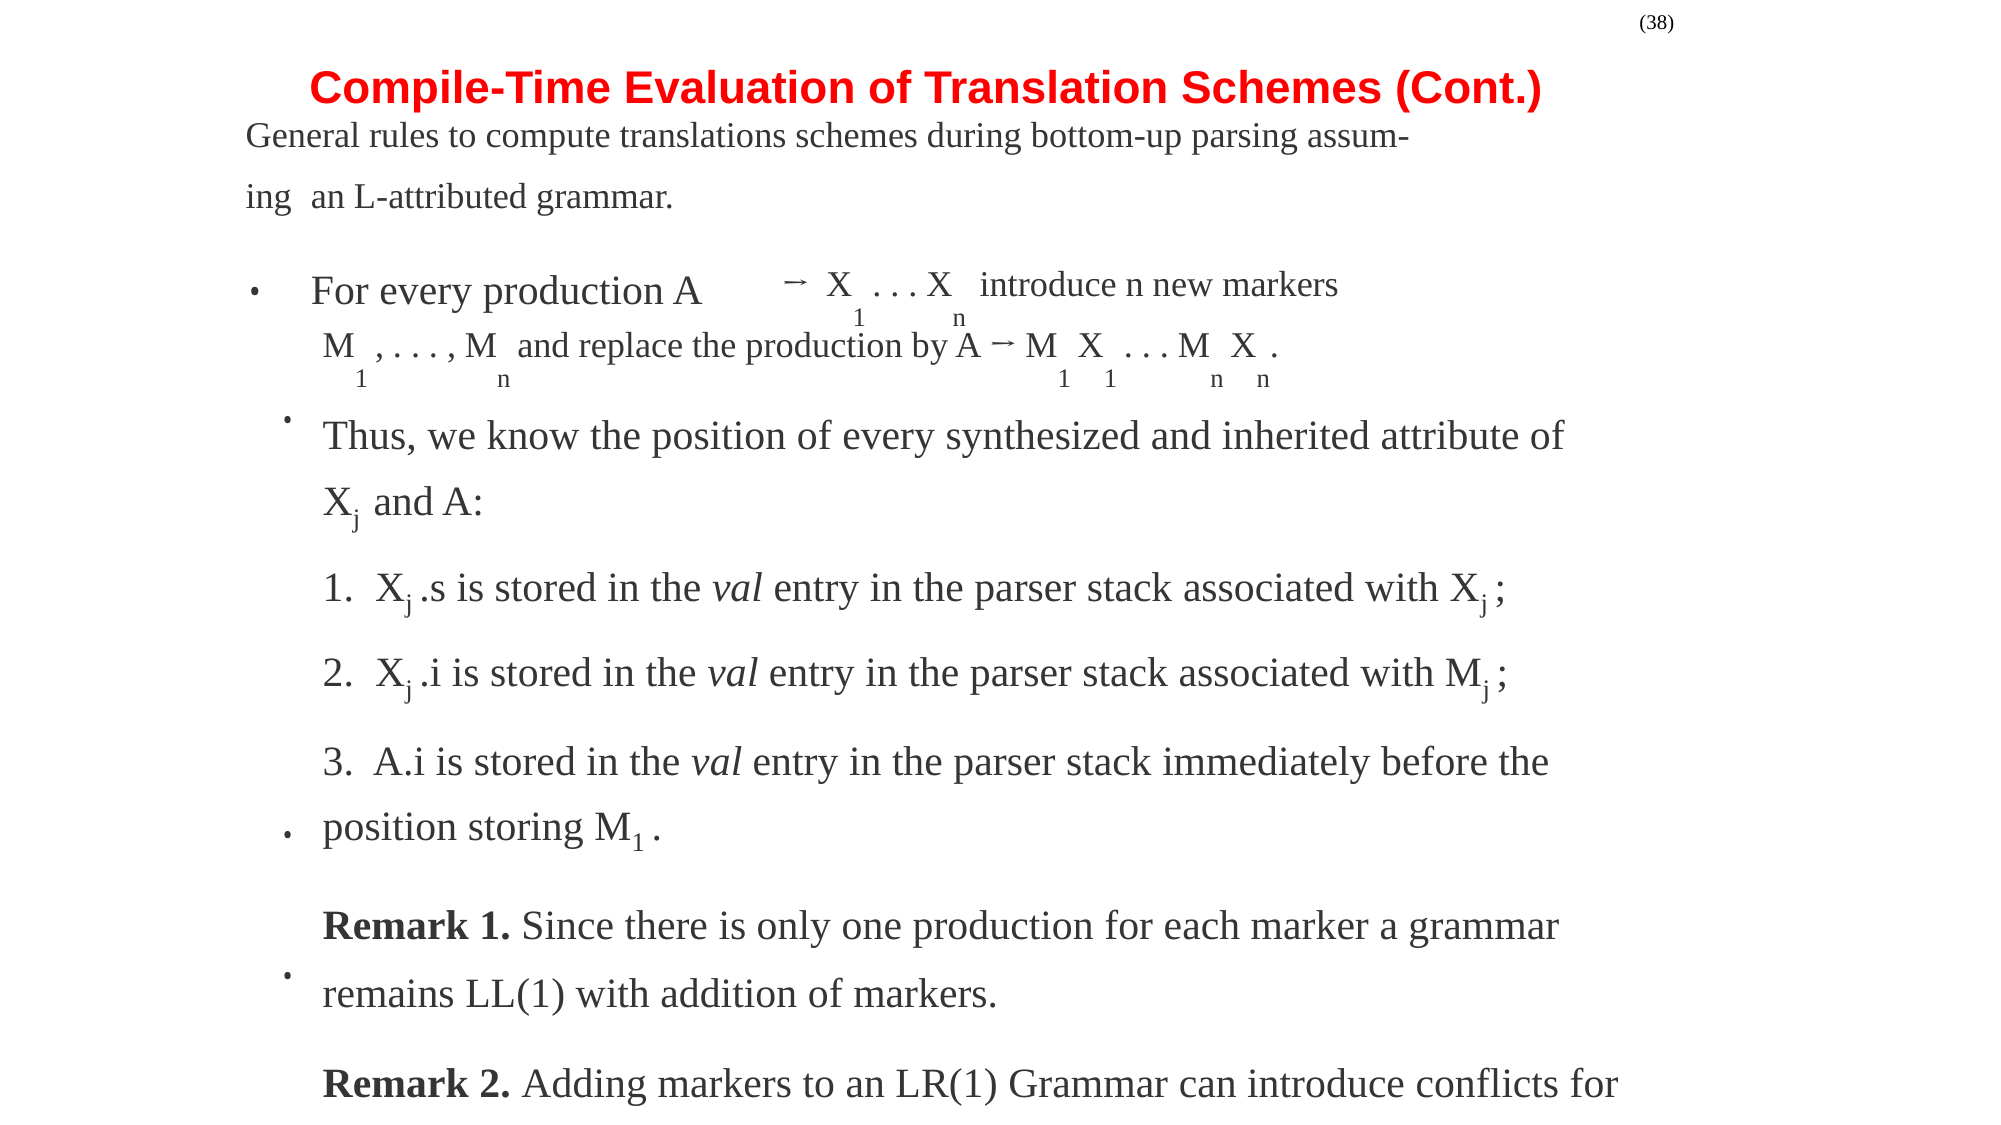

Compile-Time Evaluation of Translation Schemes (Cont.)
(38)
General rules to compute translations schemes during bottom-up parsing assum-
ing
•
an L-attributed grammar.
For every production A
→  X1 . . . Xn  introduce n new markers
M1 , . . . , Mn and replace the production by A → M1 X1 . . . Mn Xn.
Thus, we know the position of every synthesized and inherited attribute of
Xj  and A:
1.  Xj .s is stored in the val entry in the parser stack associated with Xj ;
2.  Xj .i is stored in the val entry in the parser stack associated with Mj ;
3.  A.i is stored in the val entry in the parser stack immediately before the
position storing M1 .
Remark 1. Since there is only one production for each marker a grammar
remains LL(1) with addition of markers.
Remark 2. Adding markers to an LR(1) Grammar can introduce conflicts for not L-Attributed SDD’s!!!
•
•
•